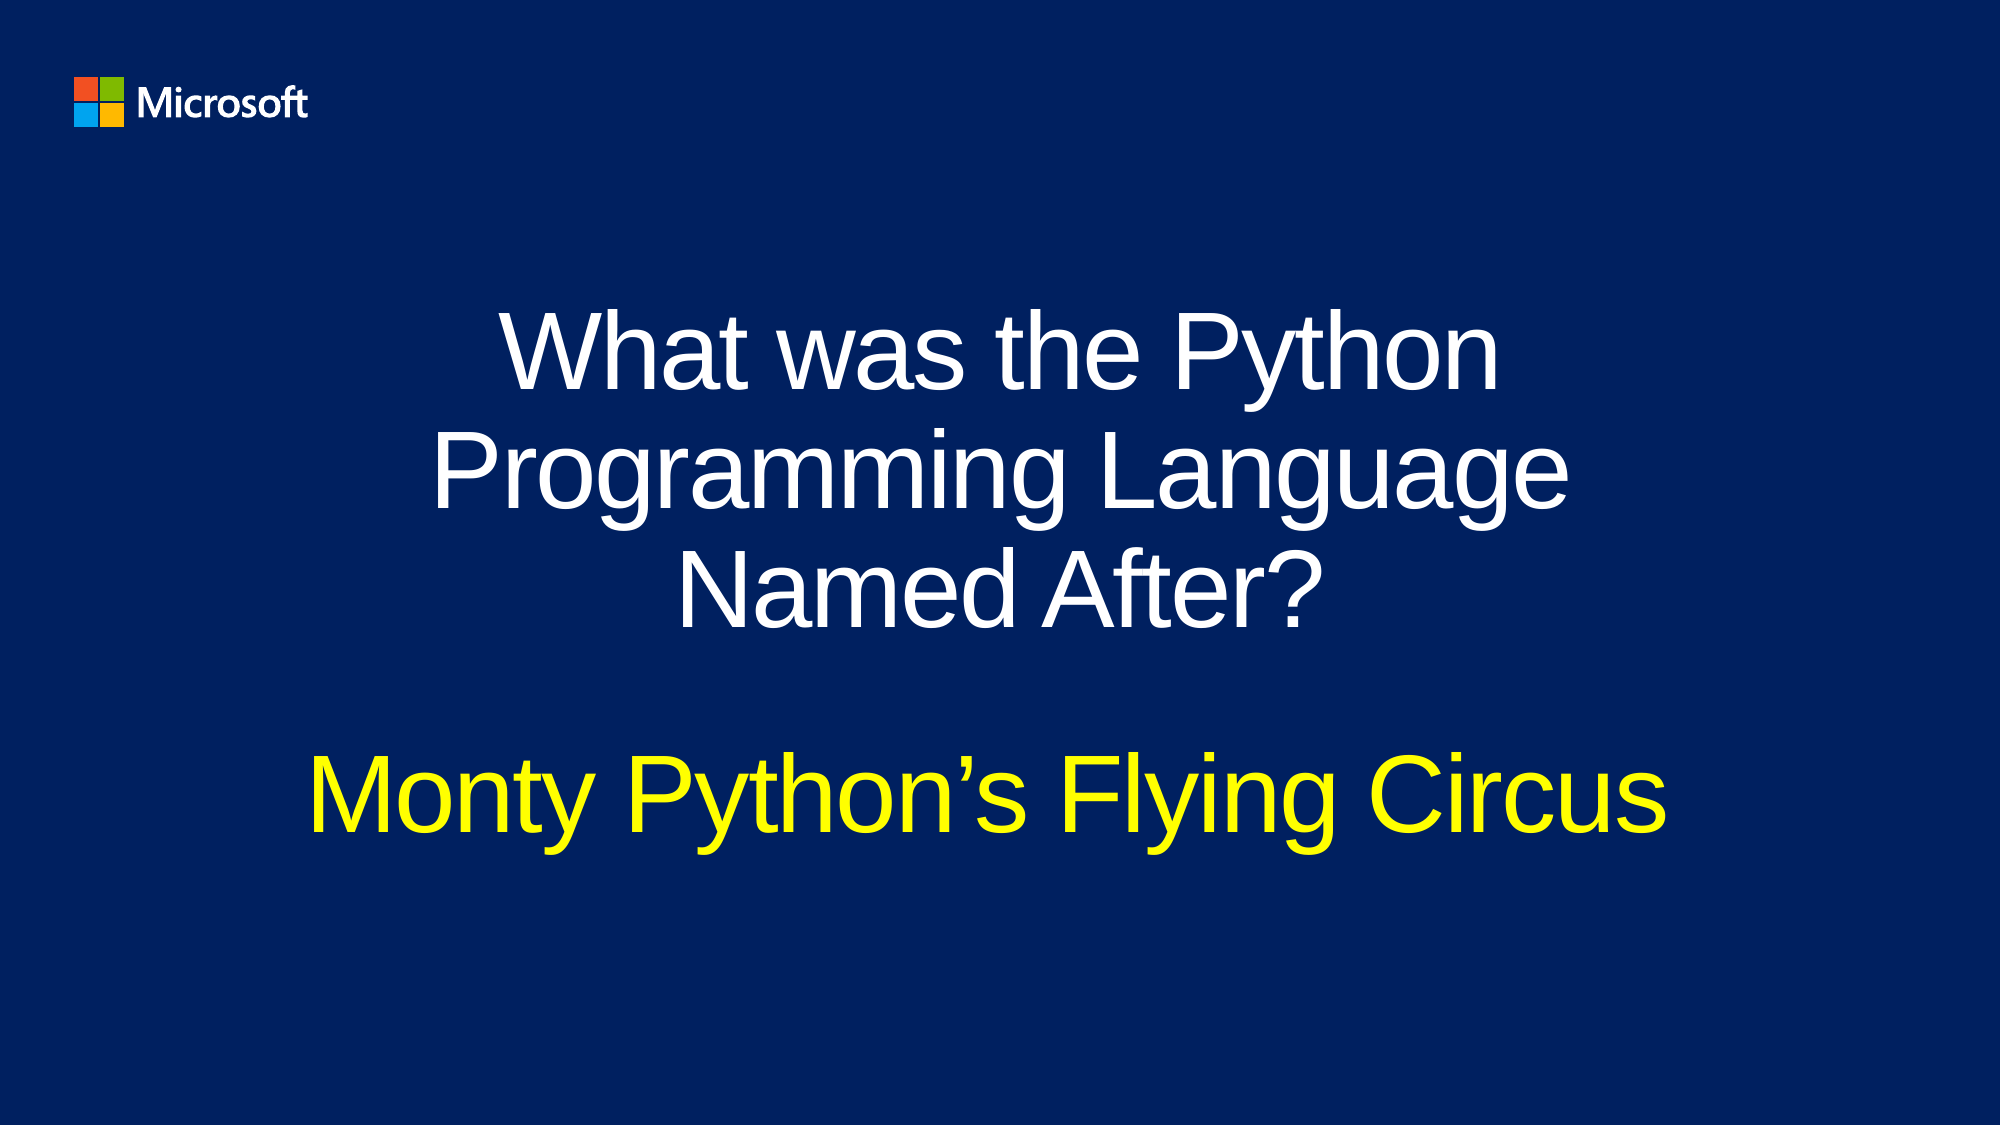

# What was the Python Programming Language Named After?
Monty Python’s Flying Circus